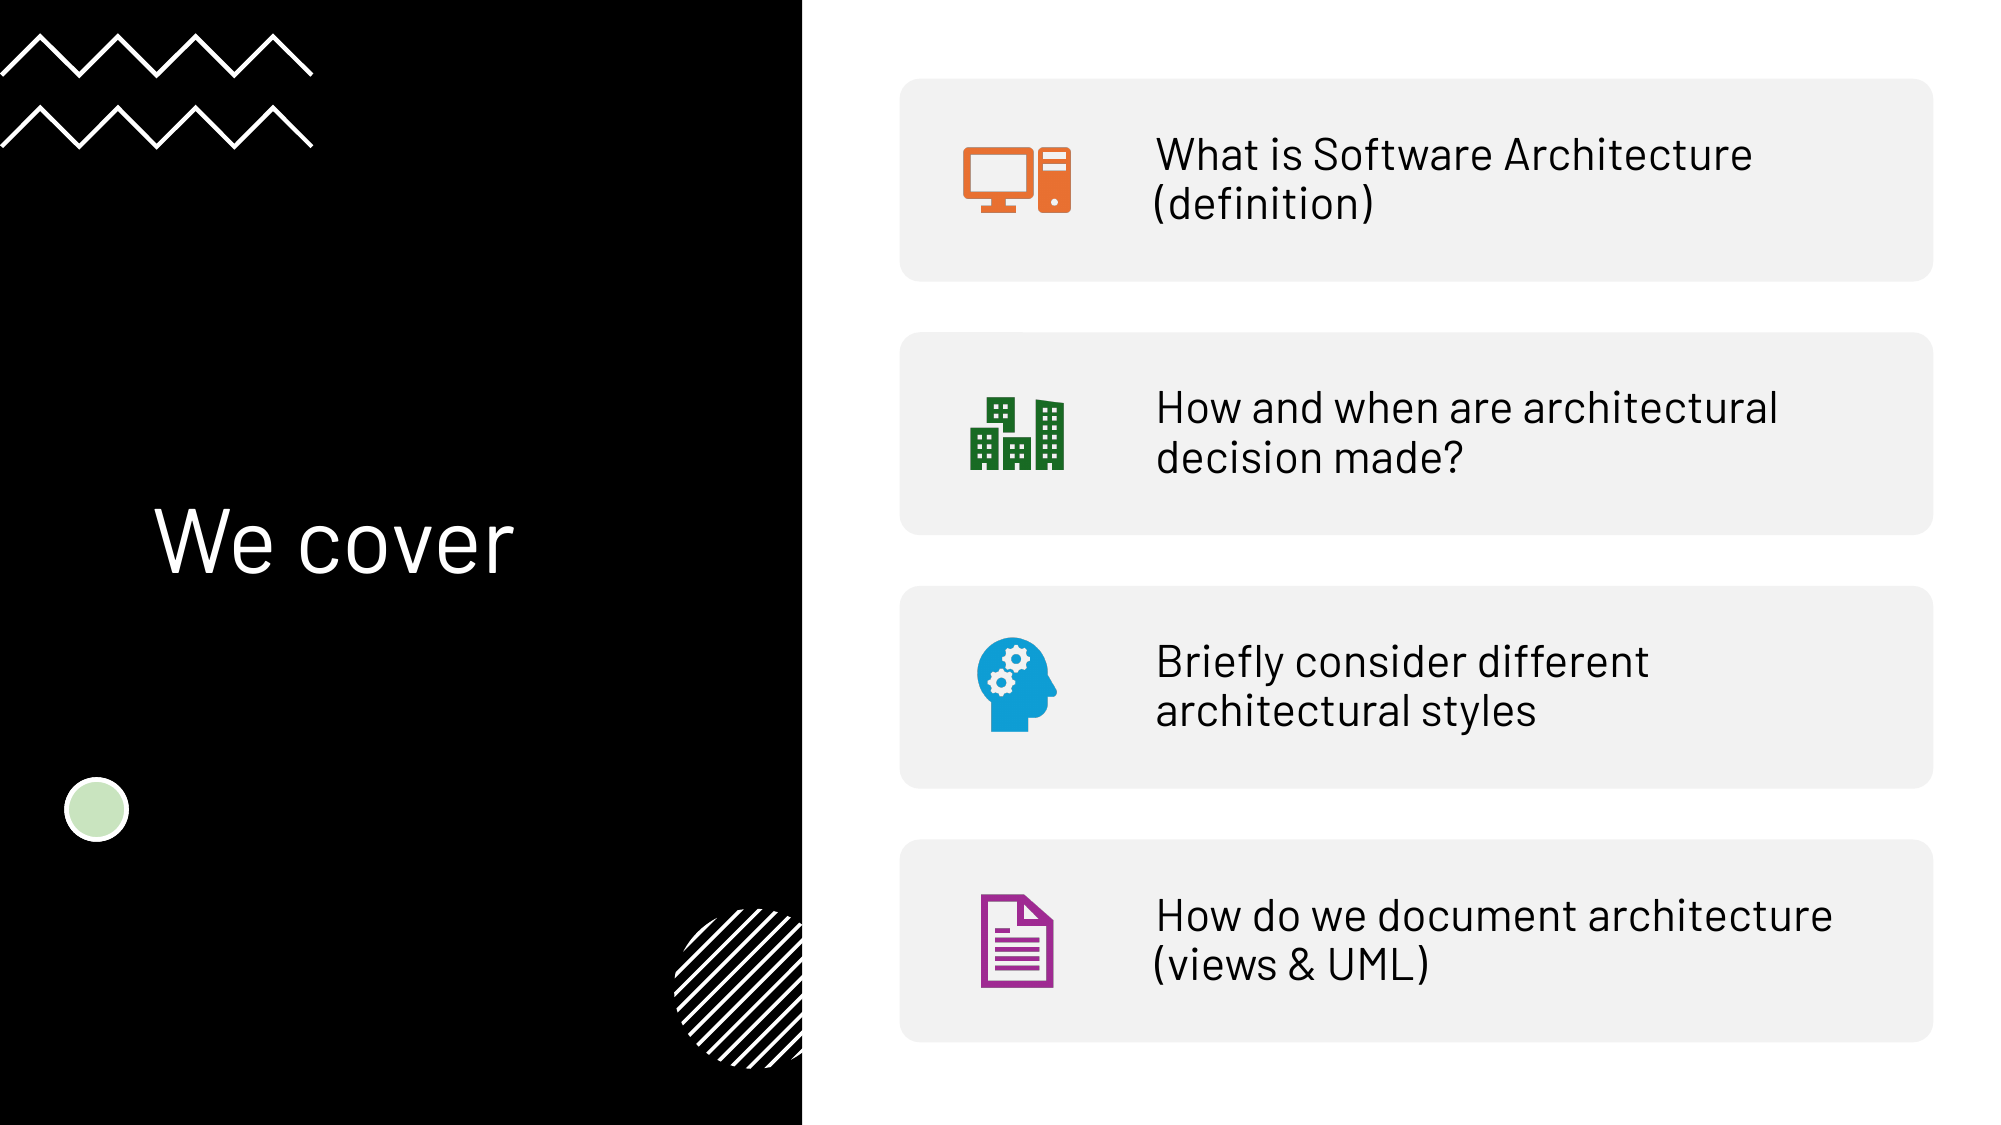

What is Software Architecture (definition)
How and when are architectural decision made?
Briefly consider different architectural styles
How do we document architecture (views & UML)
# We cover